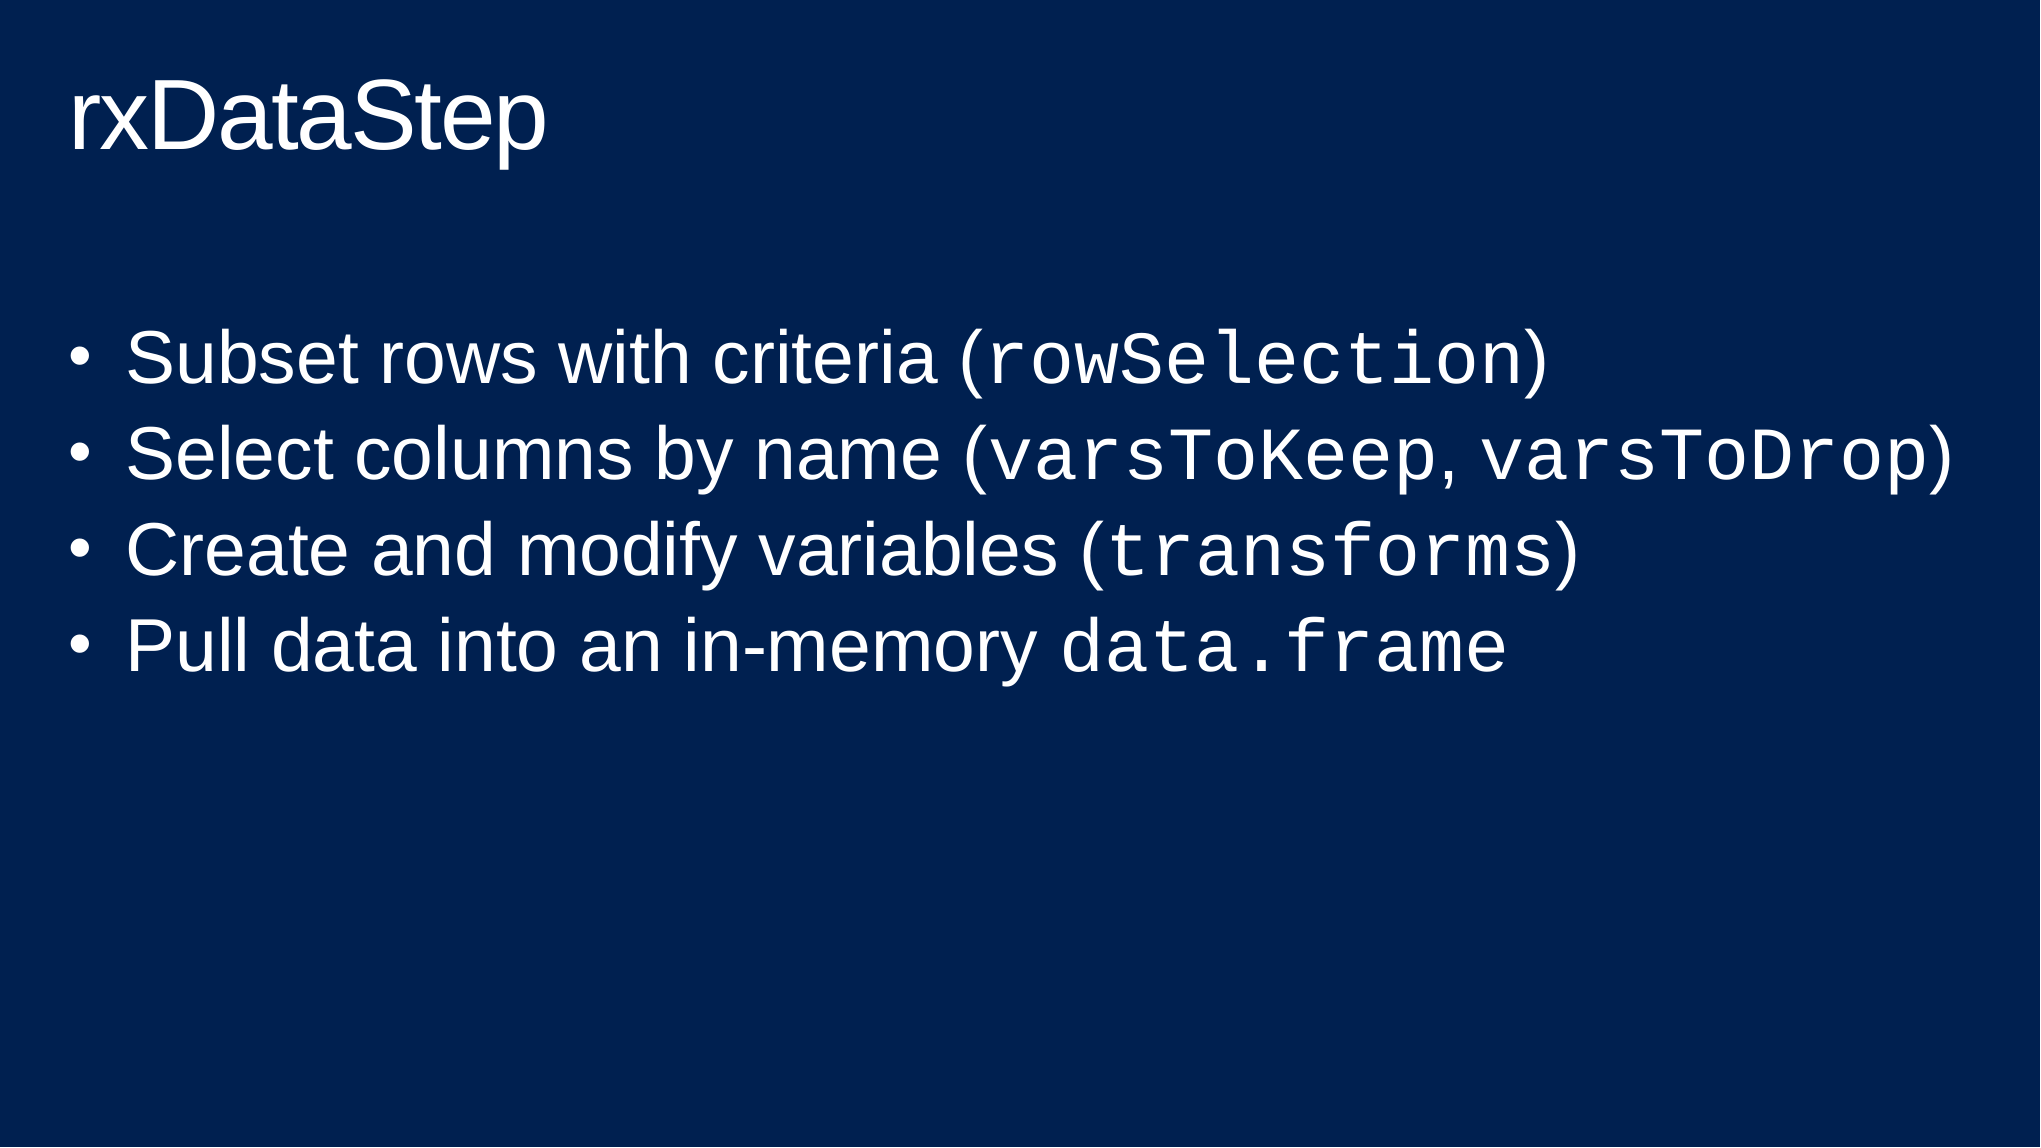

# rxDataStep

Subset rows with criteria (rowSelection)
Select columns by name (varsToKeep, varsToDrop)
Create and modify variables (transforms)
Pull data into an in-memory data.frame